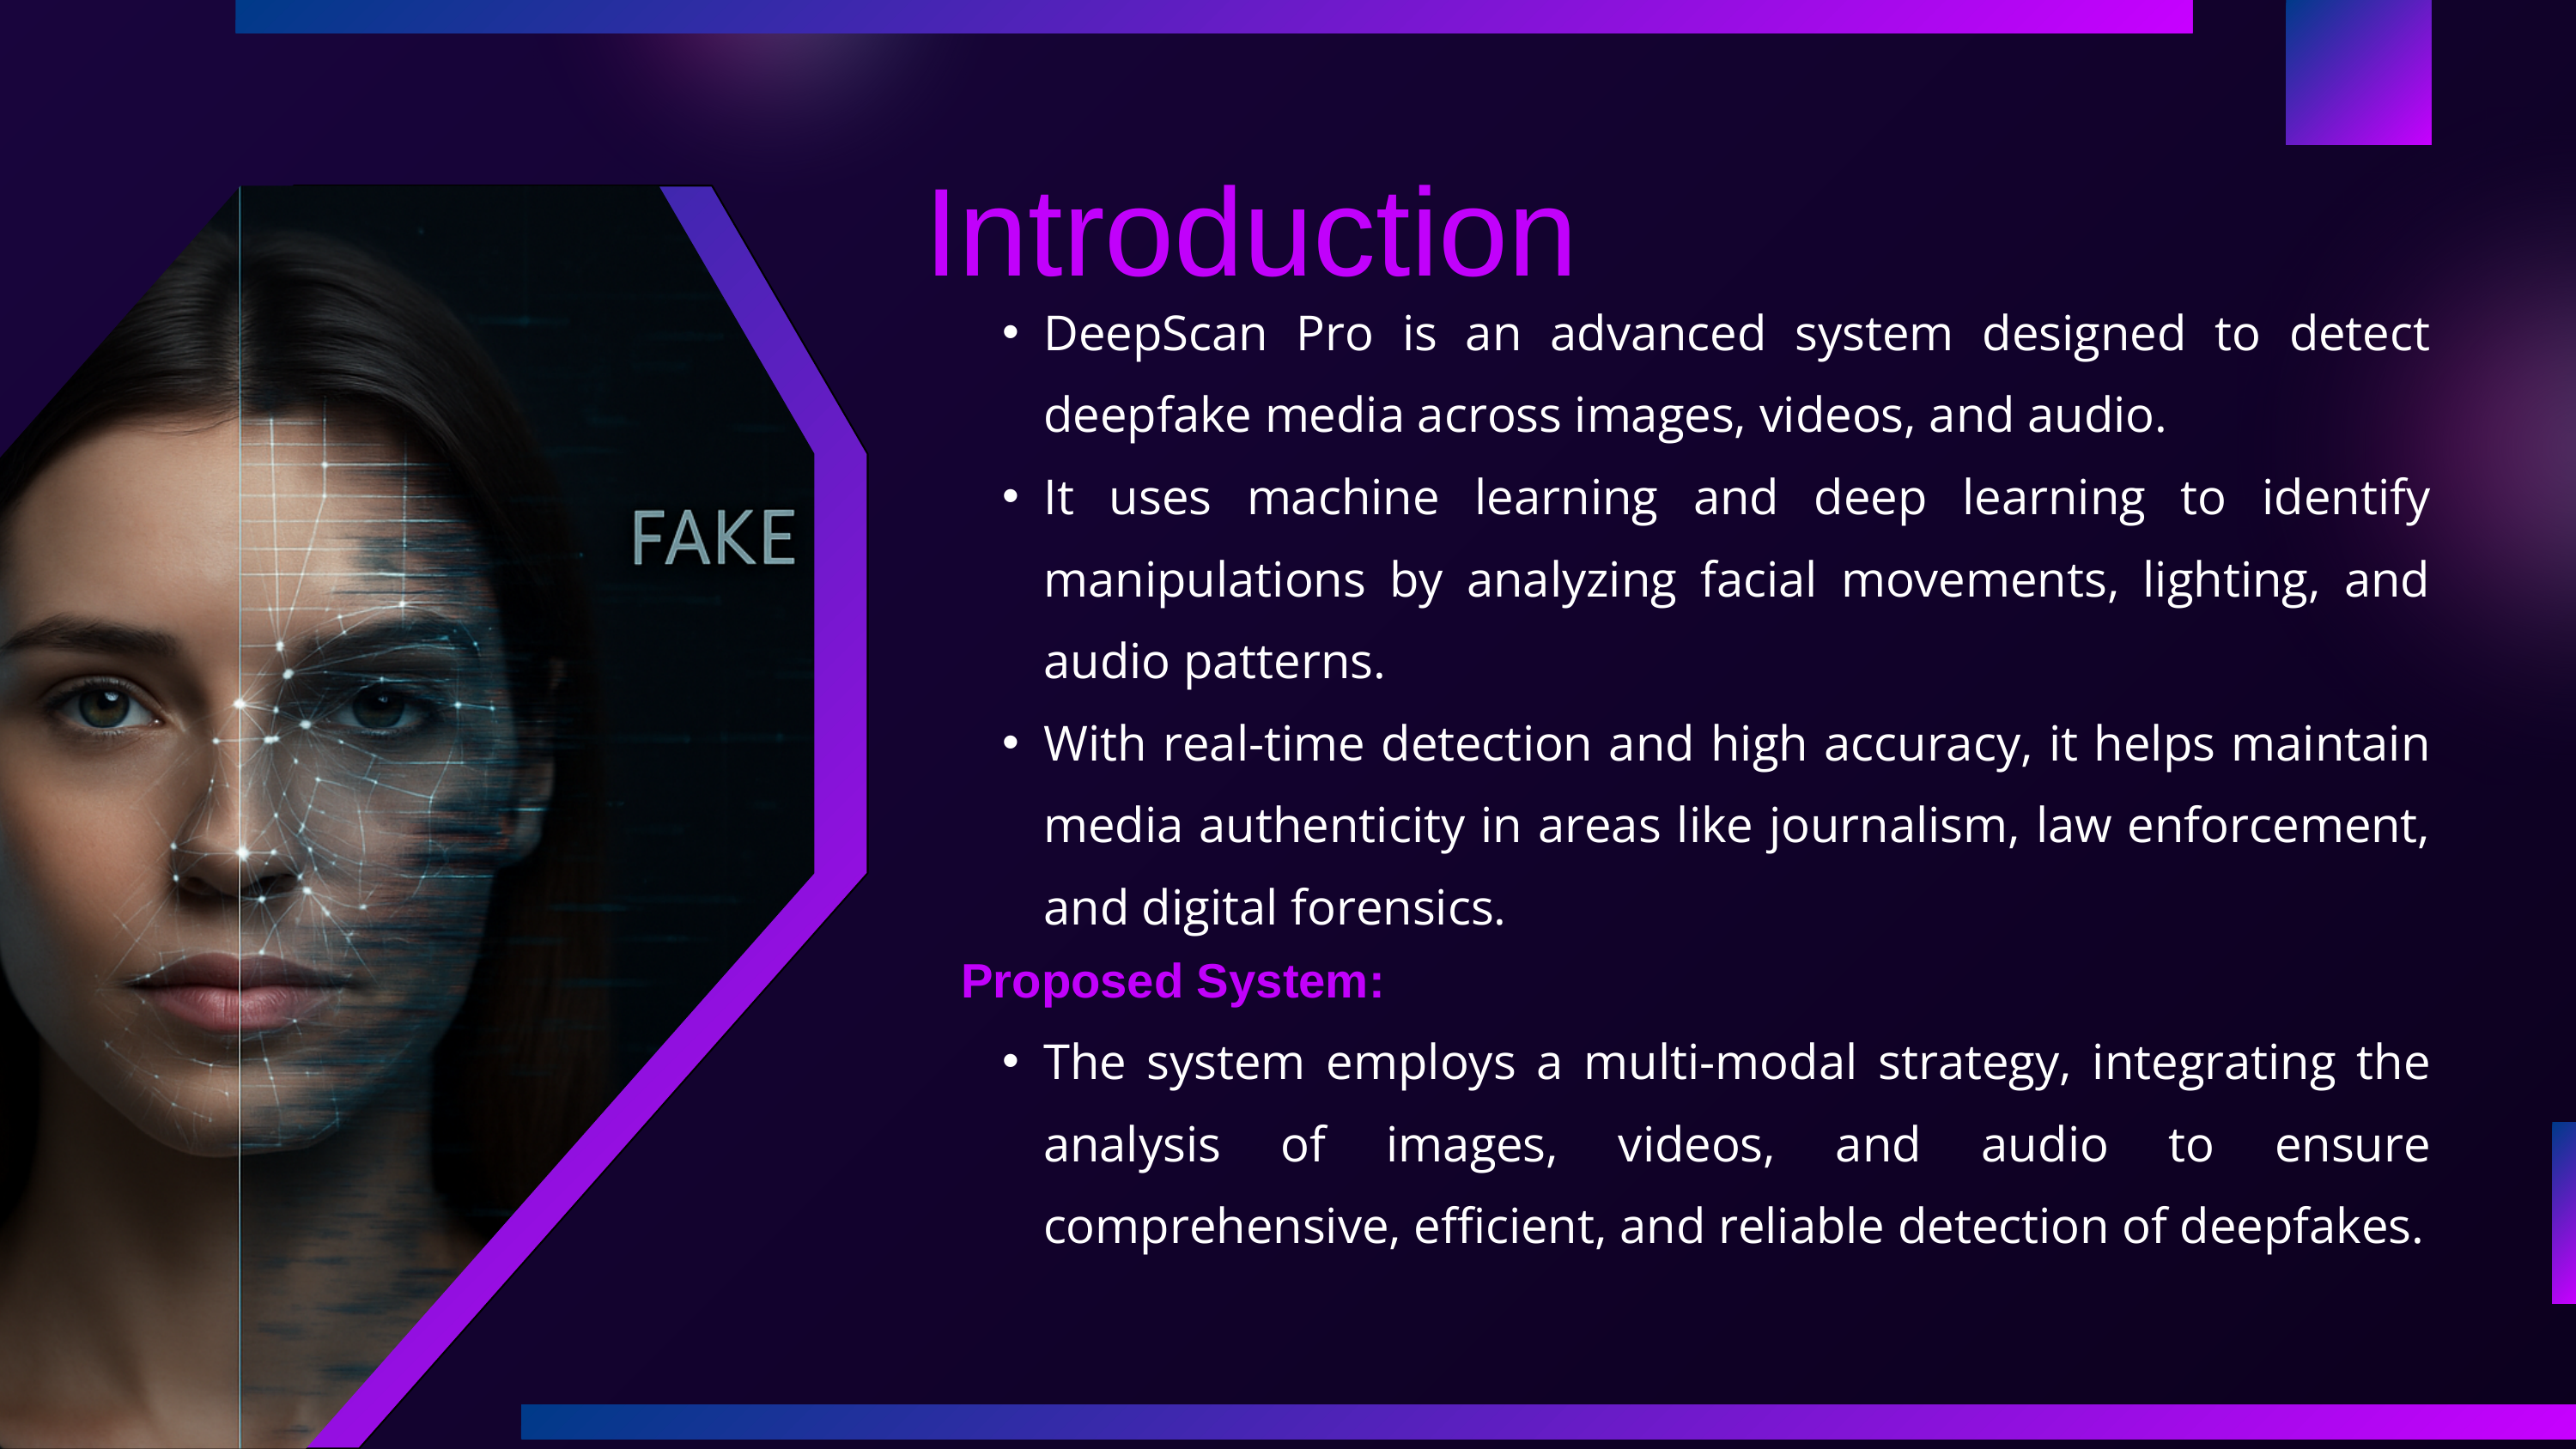

Introduction

DeepScan Pro is an advanced system designed to detect deepfake media across images, videos, and audio.
It uses machine learning and deep learning to identify manipulations by analyzing facial movements, lighting, and audio patterns.
With real-time detection and high accuracy, it helps maintain media authenticity in areas like journalism, law enforcement, and digital forensics.
Proposed System:
The system employs a multi-modal strategy, integrating the analysis of images, videos, and audio to ensure comprehensive, efficient, and reliable detection of deepfakes.